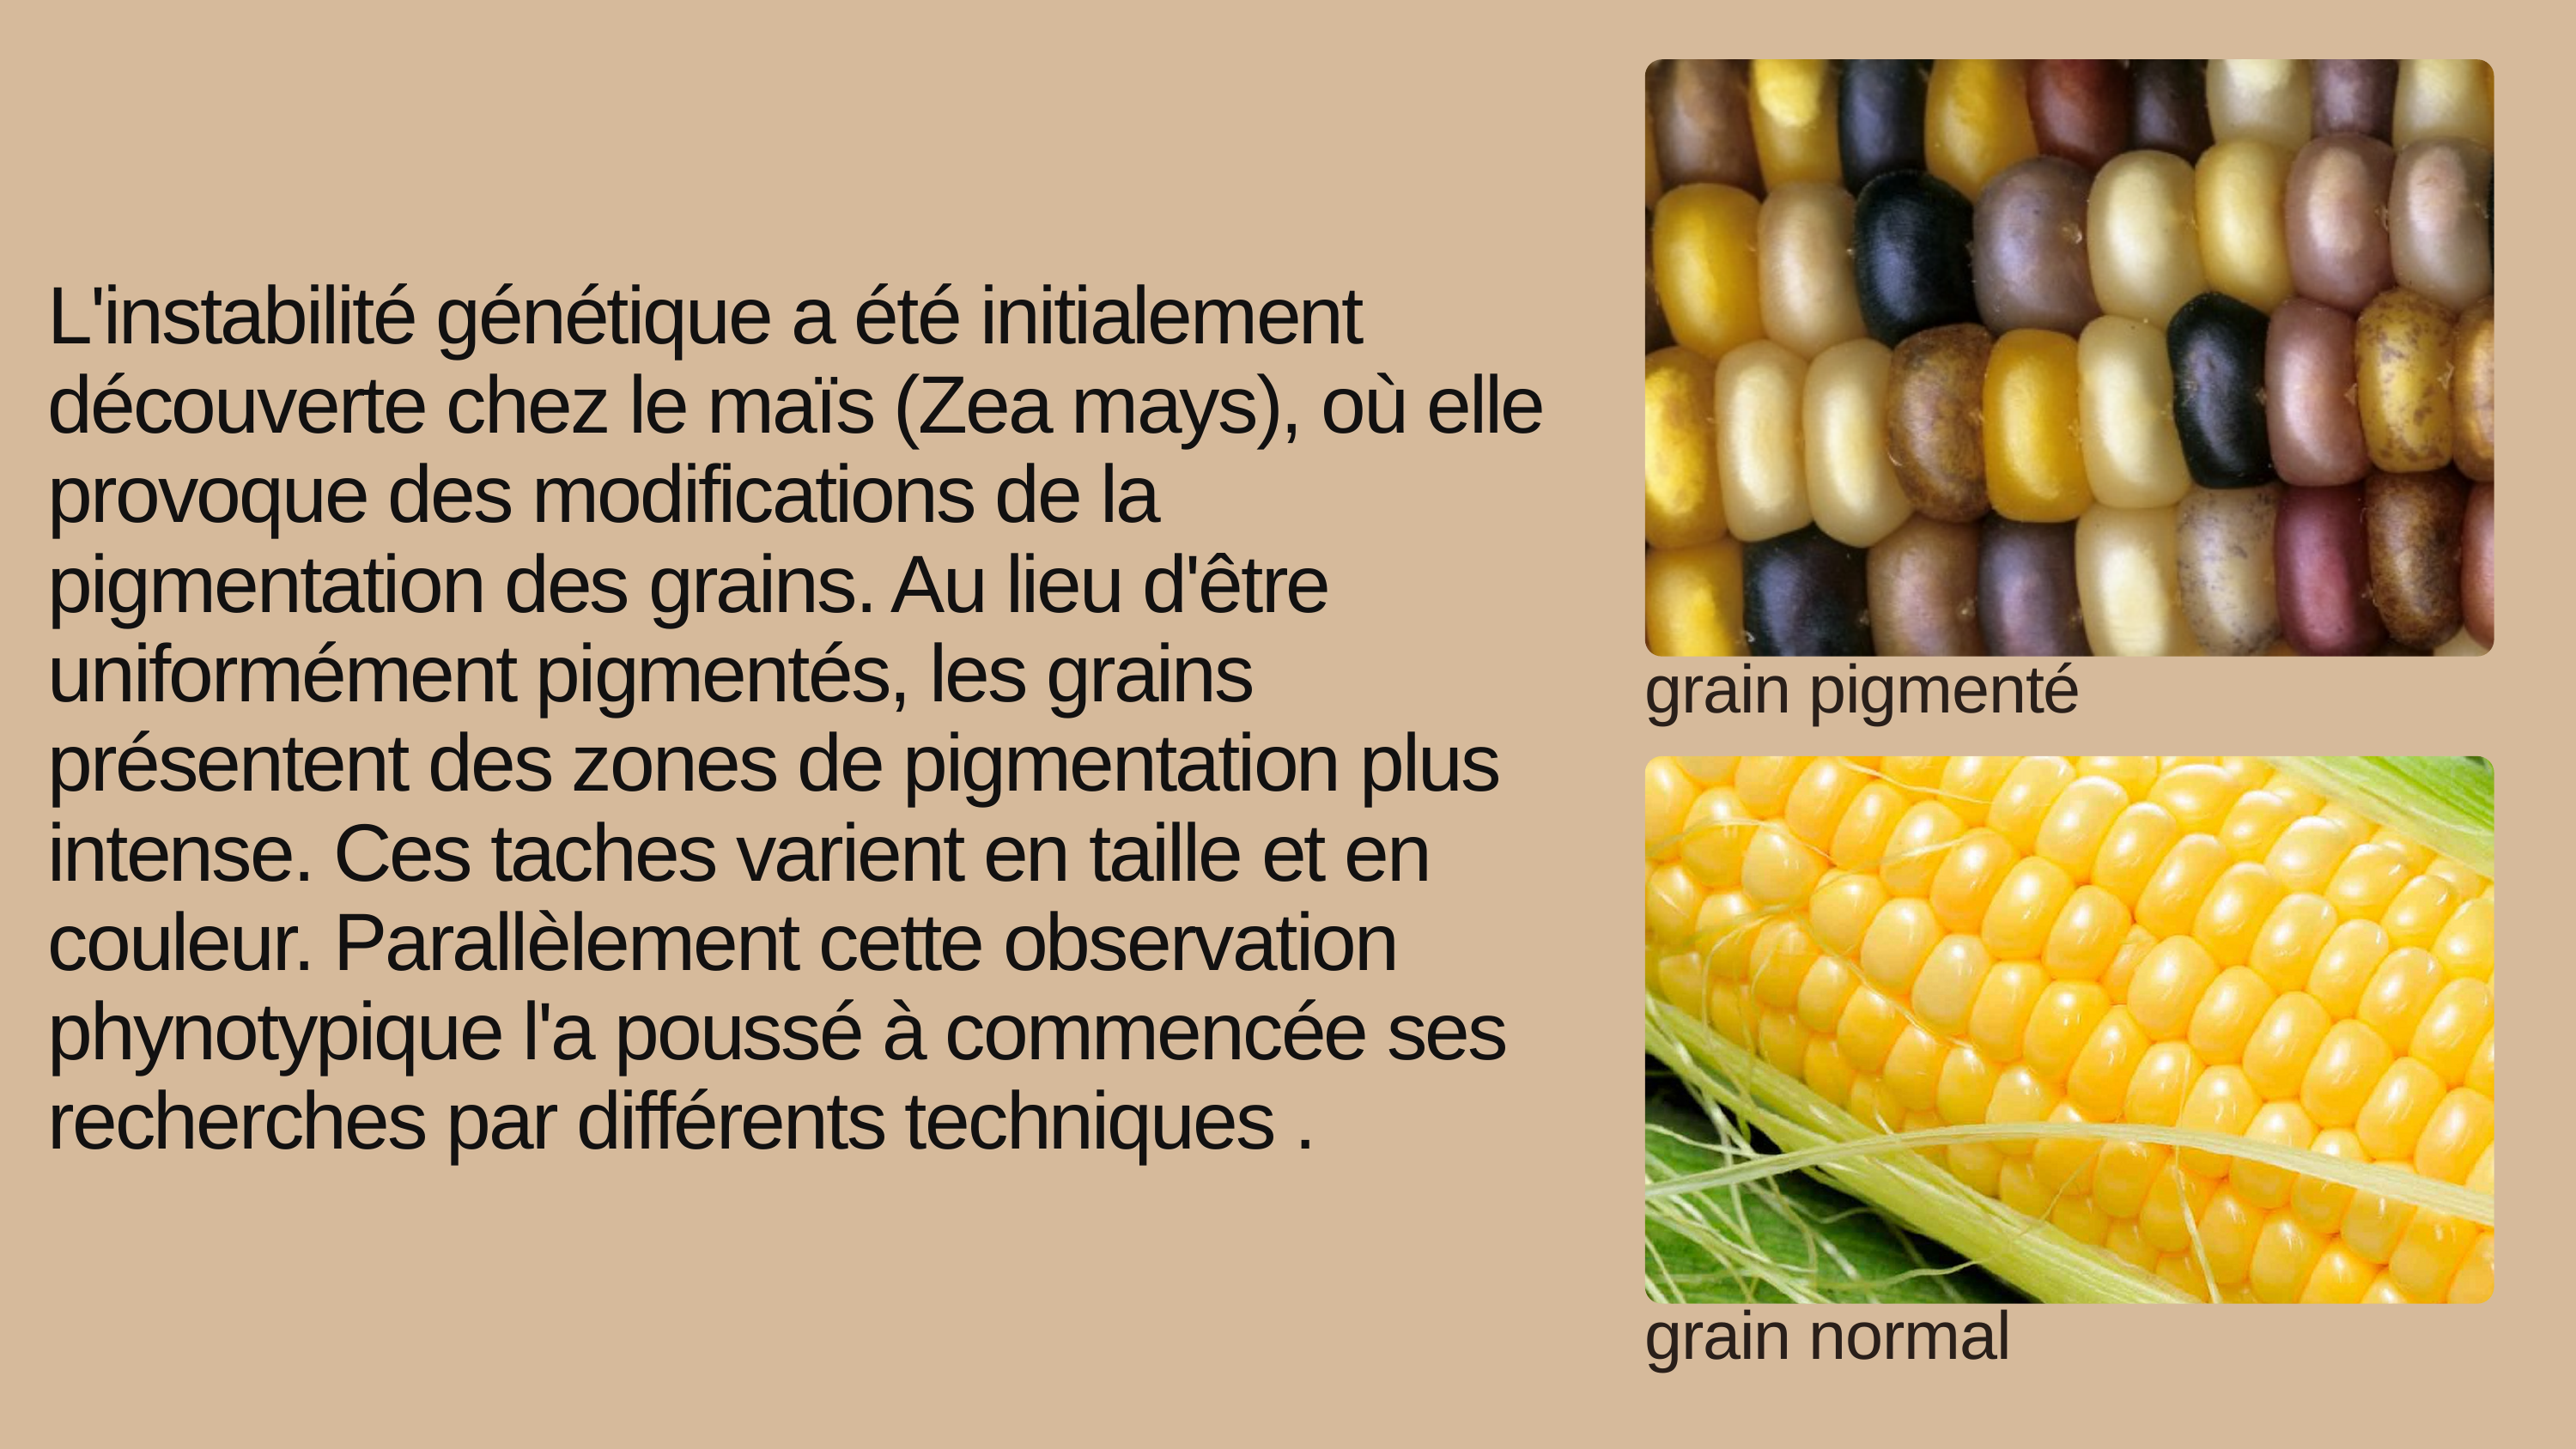

L'instabilité génétique a été initialement découverte chez le maïs (Zea mays), où elle provoque des modifications de la pigmentation des grains. Au lieu d'être uniformément pigmentés, les grains présentent des zones de pigmentation plus intense. Ces taches varient en taille et en couleur. Parallèlement cette observation phynotypique l'a poussé à commencée ses recherches par différents techniques .

grain pigmenté

grain normal